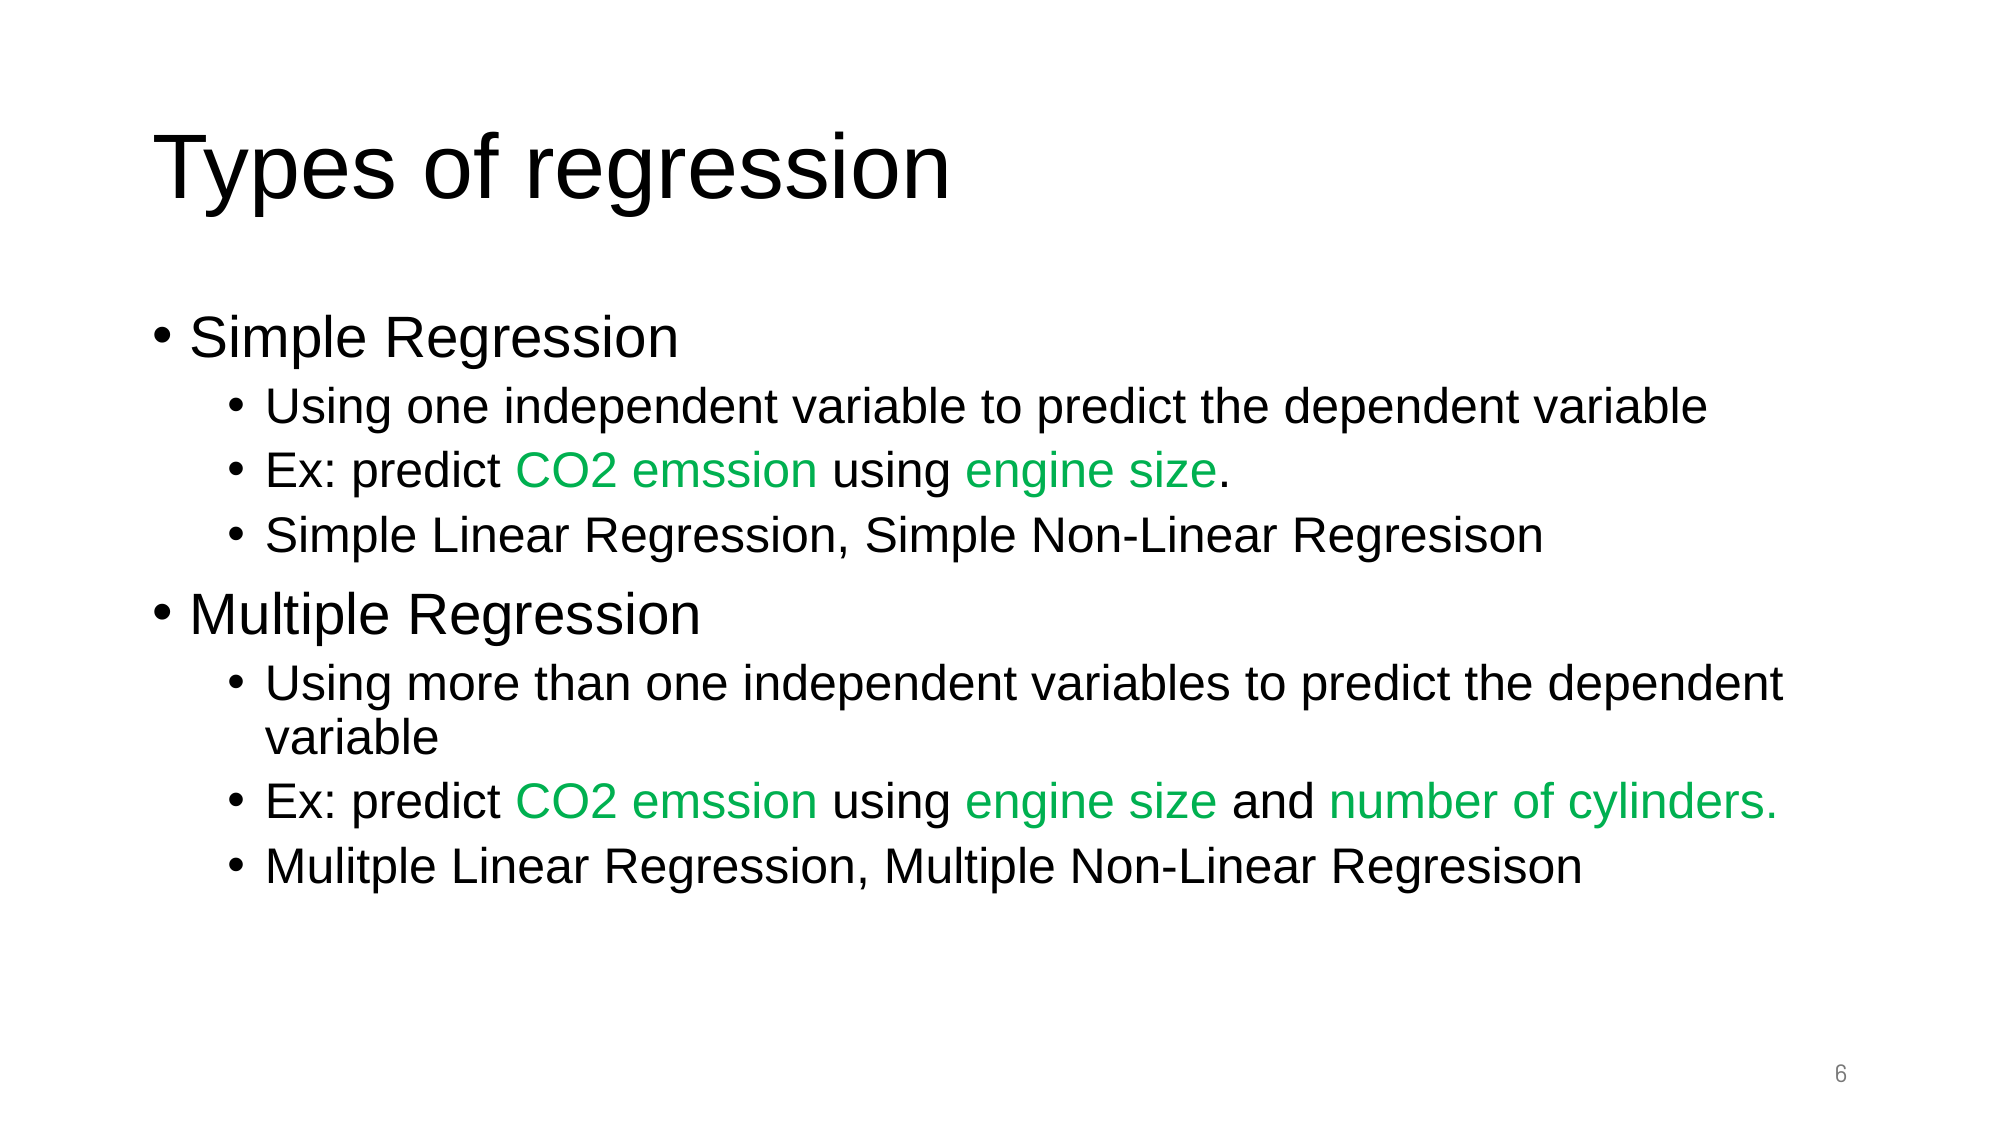

# Types of regression
Simple Regression
Using one independent variable to predict the dependent variable
Ex: predict CO2 emssion using engine size.
Simple Linear Regression, Simple Non-Linear Regresison
Multiple Regression
Using more than one independent variables to predict the dependent variable
Ex: predict CO2 emssion using engine size and number of cylinders.
Mulitple Linear Regression, Multiple Non-Linear Regresison
6